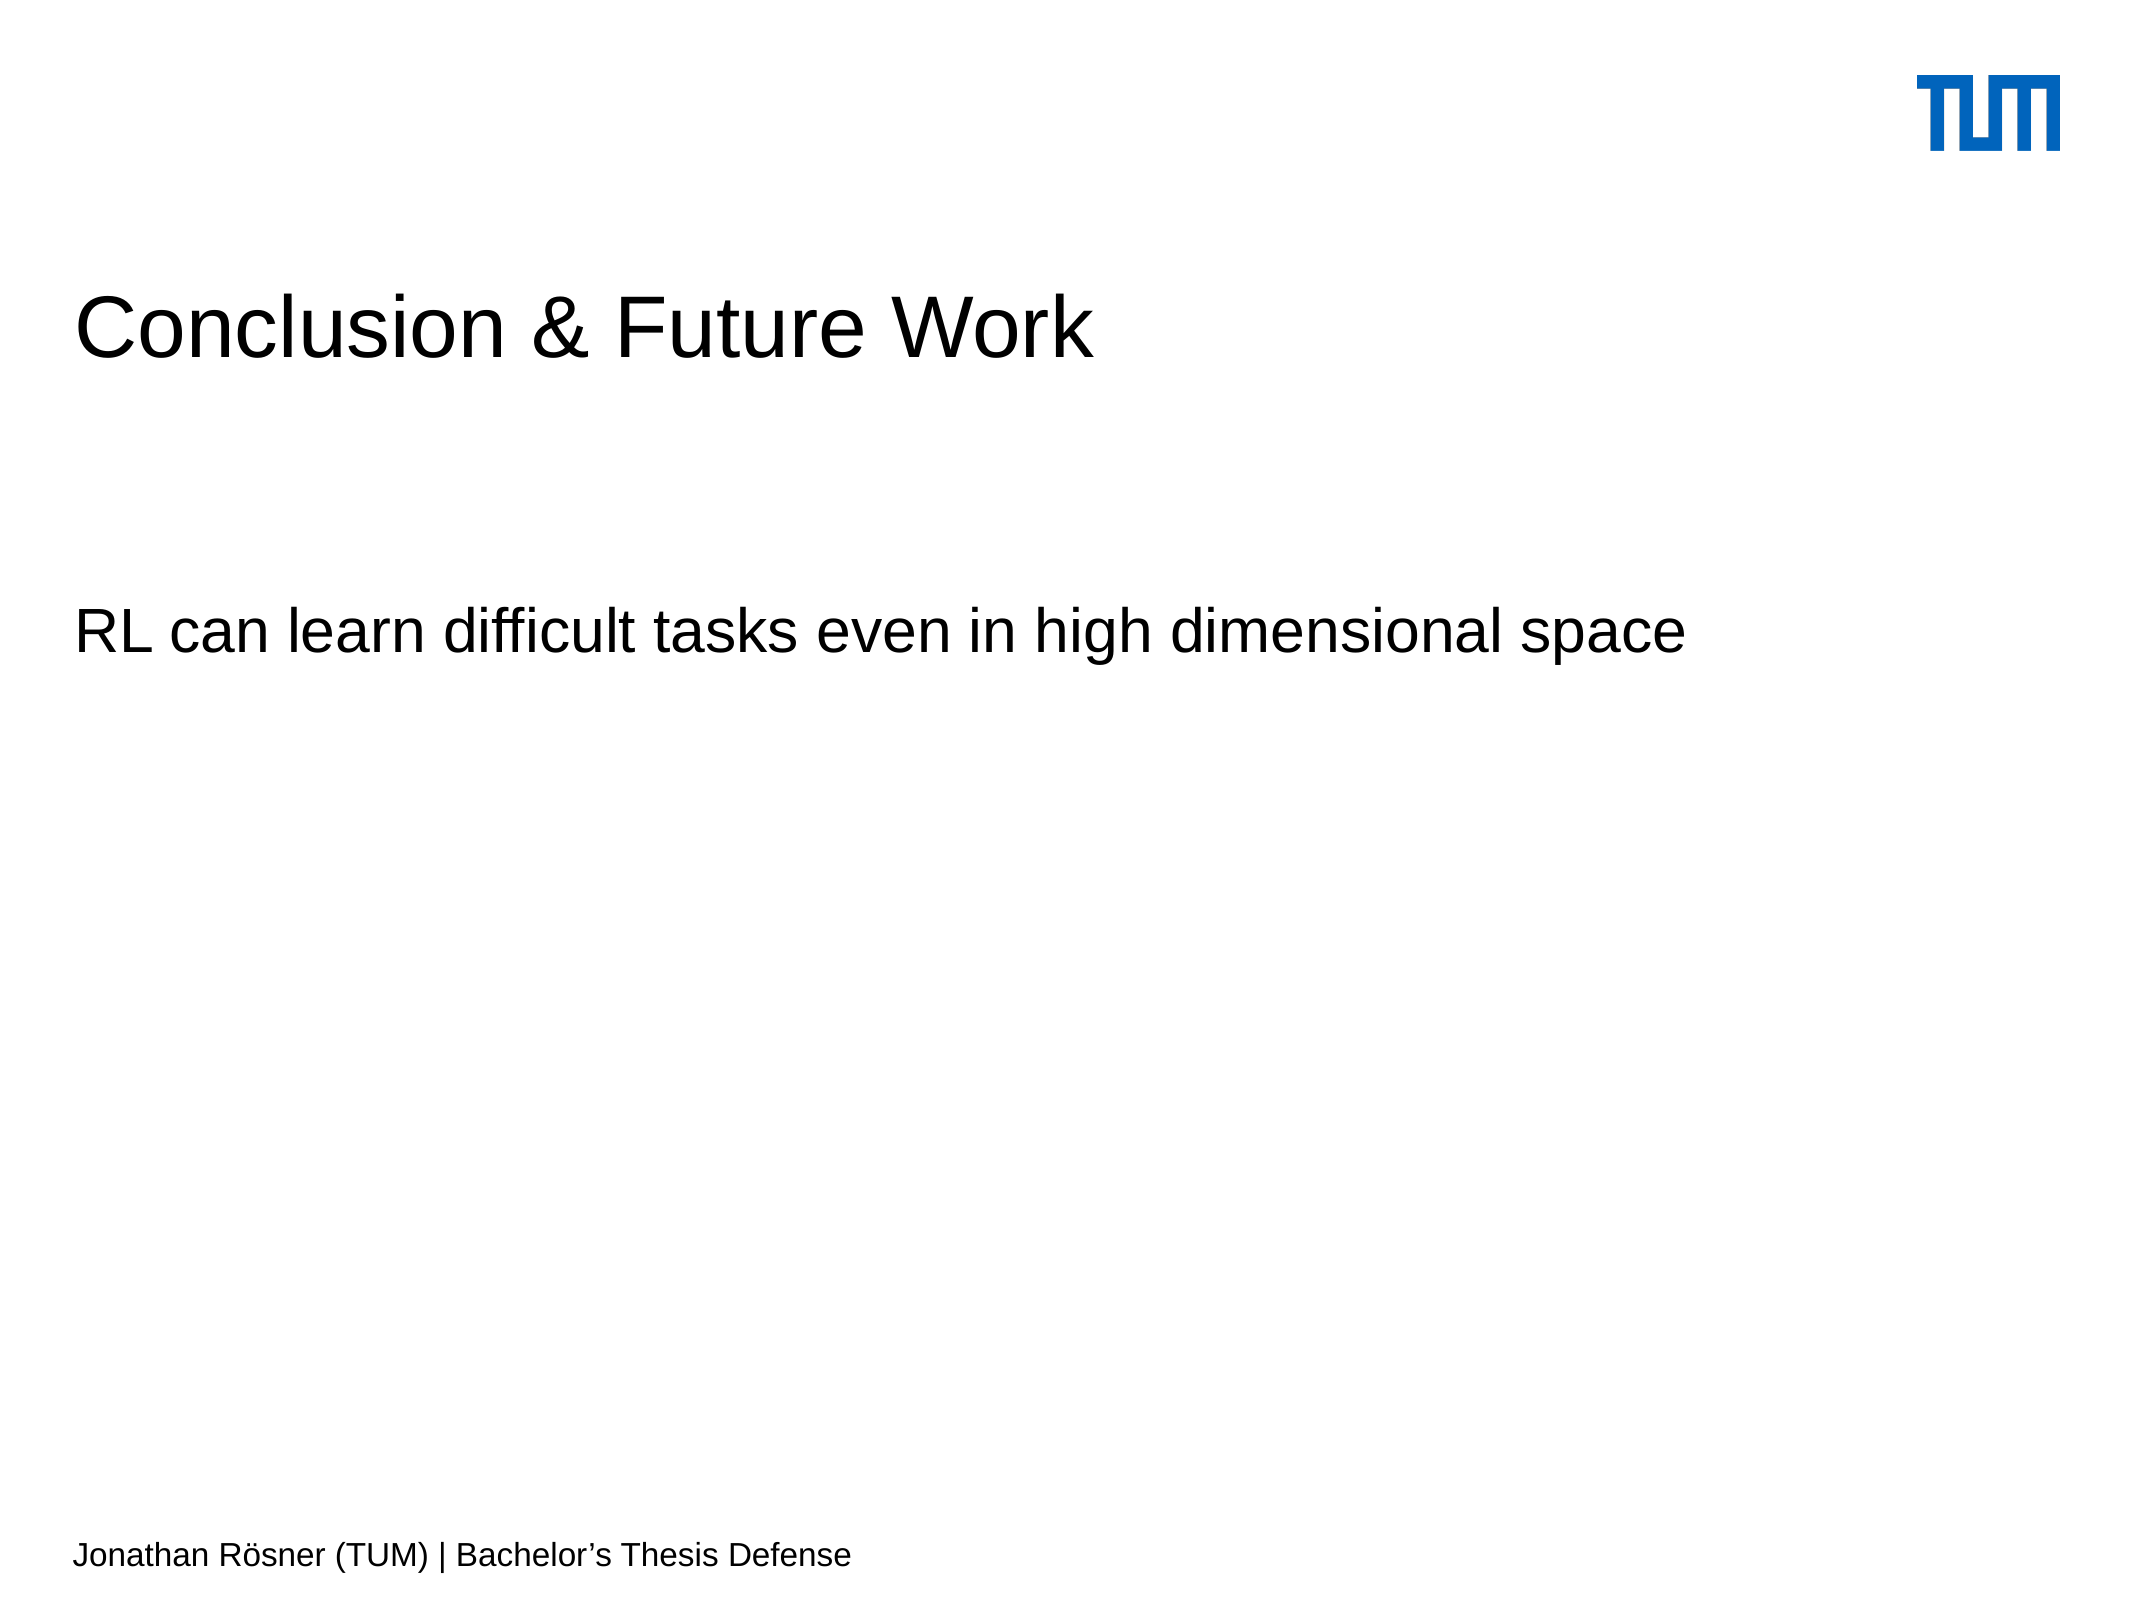

# Conclusion & Future Work
RL can learn difficult tasks even in high dimensional space

Jonathan Rösner (TUM) | Bachelor’s Thesis Defense
37